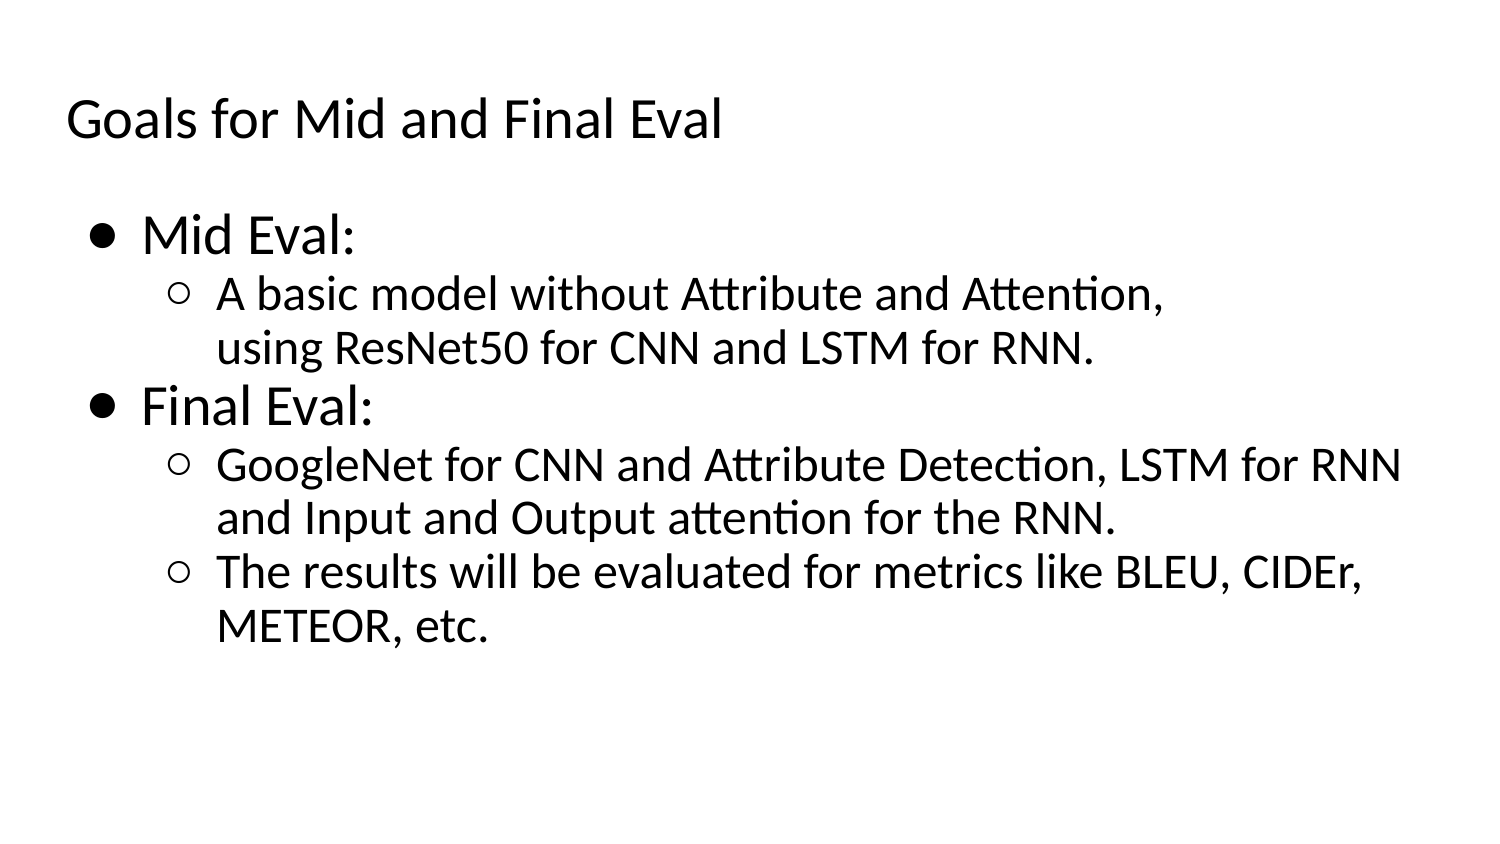

# Goals for Mid and Final Eval
Mid Eval:
A basic model without Attribute and Attention, using ResNet50 for CNN and LSTM for RNN.
Final Eval:
GoogleNet for CNN and Attribute Detection, LSTM for RNN and Input and Output attention for the RNN.
The results will be evaluated for metrics like BLEU, CIDEr, METEOR, etc.